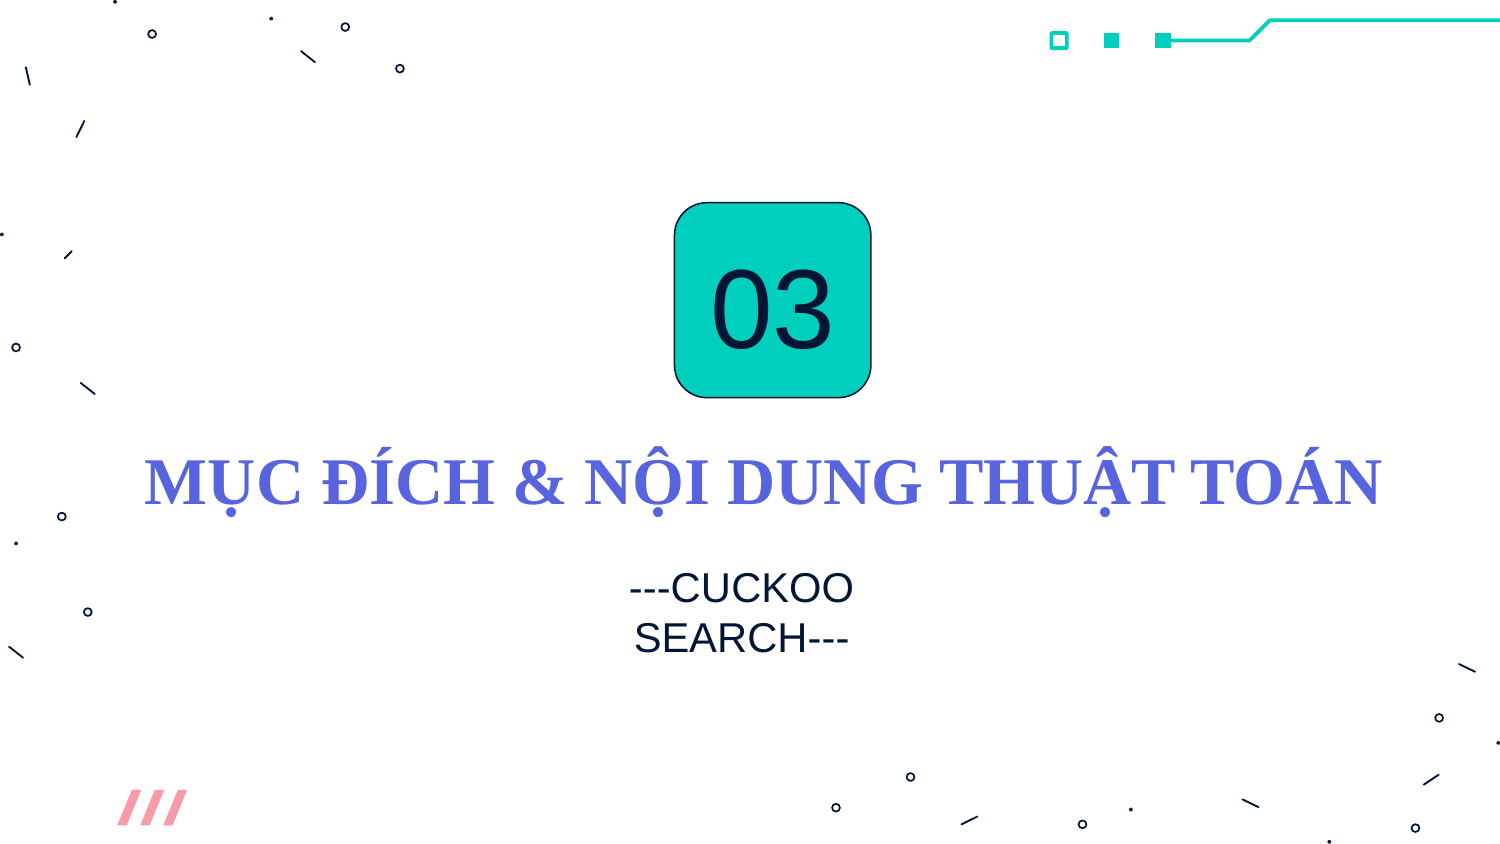

03
# MỤC ĐÍCH & NỘI DUNG THUẬT TOÁN
---CUCKOO SEARCH---